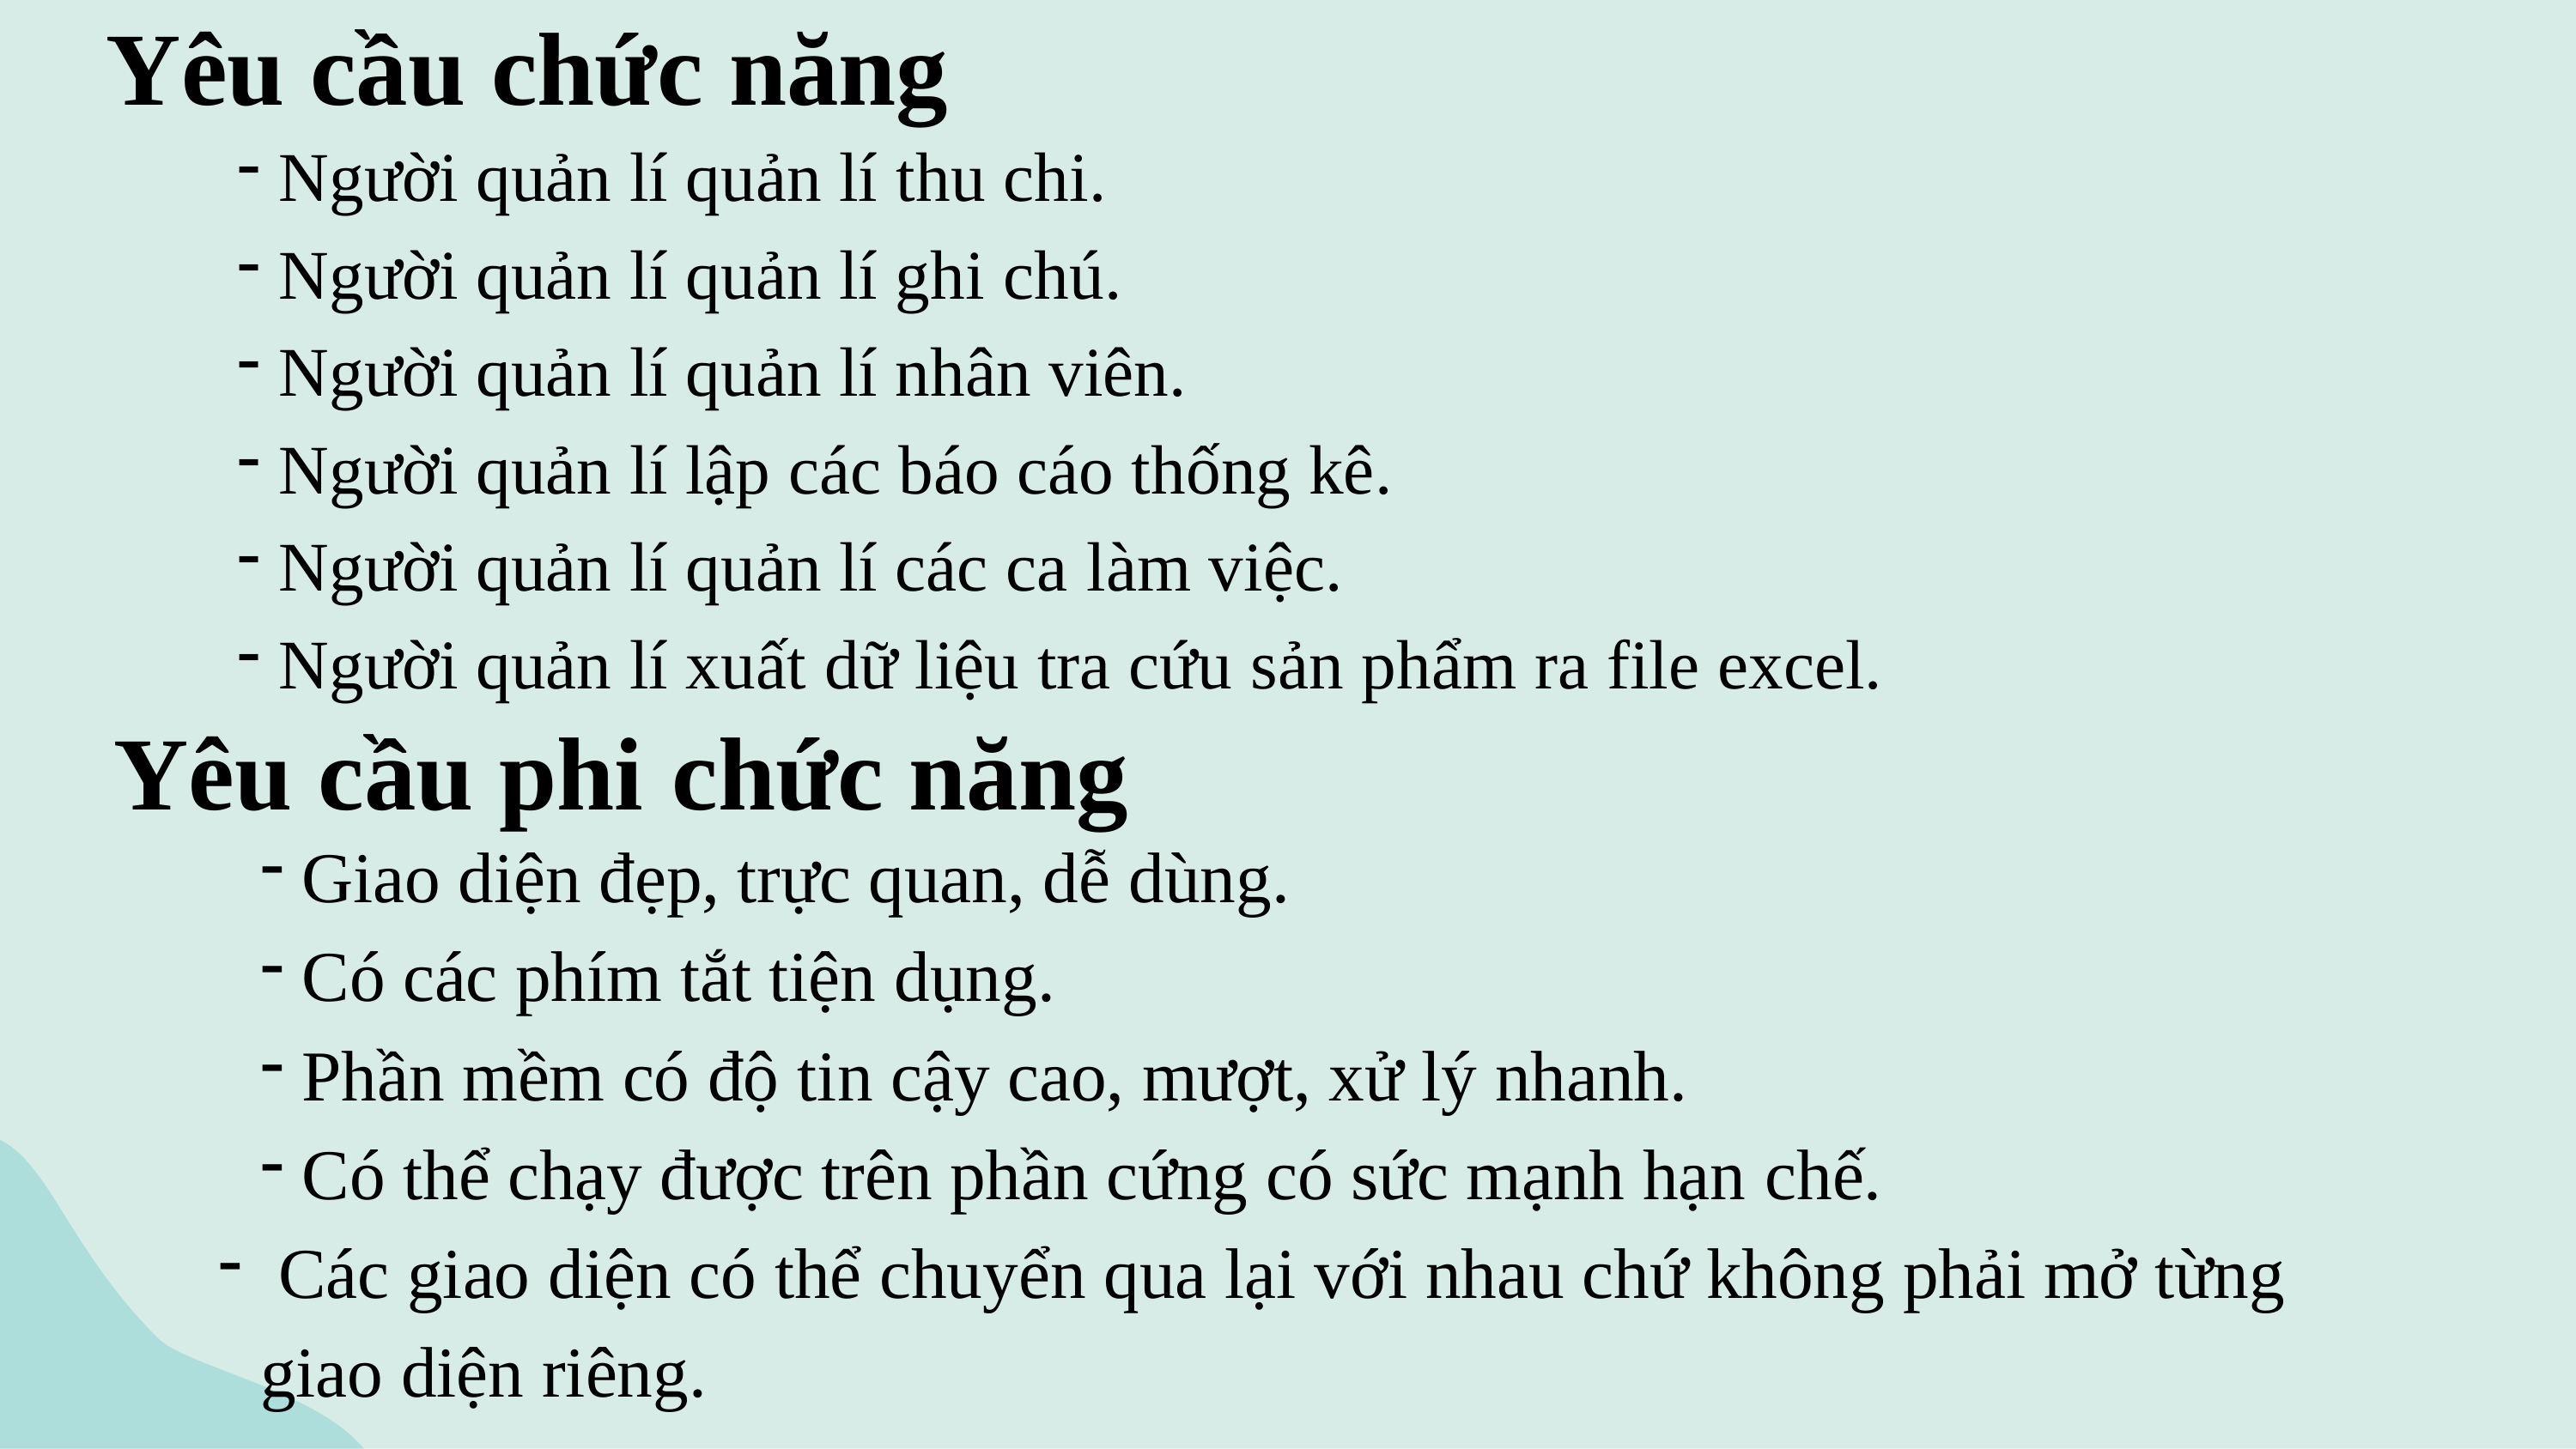

# Yêu cầu chức năng
Người quản lí quản lí thu chi.
Người quản lí quản lí ghi chú.
Người quản lí quản lí nhân viên.
Người quản lí lập các báo cáo thống kê.
Người quản lí quản lí các ca làm việc.
Người quản lí xuất dữ liệu tra cứu sản phẩm ra file excel.
Yêu cầu phi	chức năng
Giao diện đẹp, trực quan, dễ dùng.
Có các phím tắt tiện dụng.
Phần mềm có độ tin cậy cao, mượt, xử lý nhanh.
Có thể chạy được trên phần cứng có sức mạnh hạn chế.
 Các giao diện có thể chuyển qua lại với nhau chứ không phải mở từng  giao diện riêng.